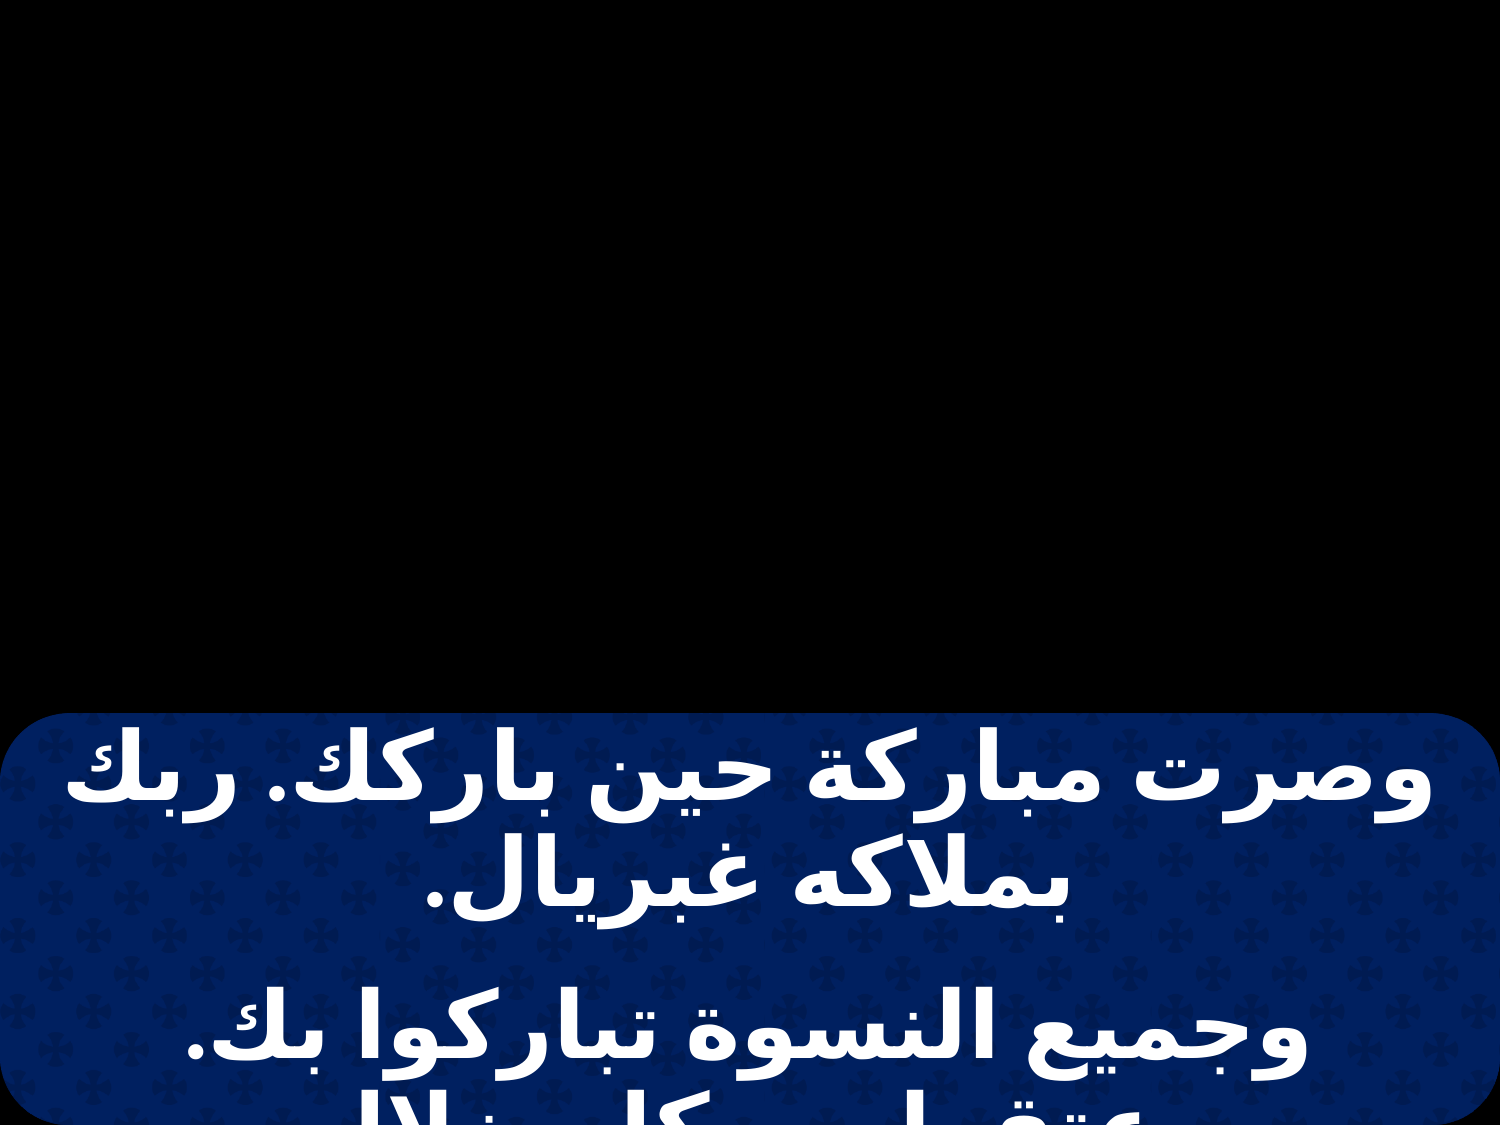

| وصرت مباركة حين باركك. ربك بملاكه غبريال. |
| --- |
|  |
| وجميع النسوة تباركوا بك. وعتقوا من كل ضلال. |